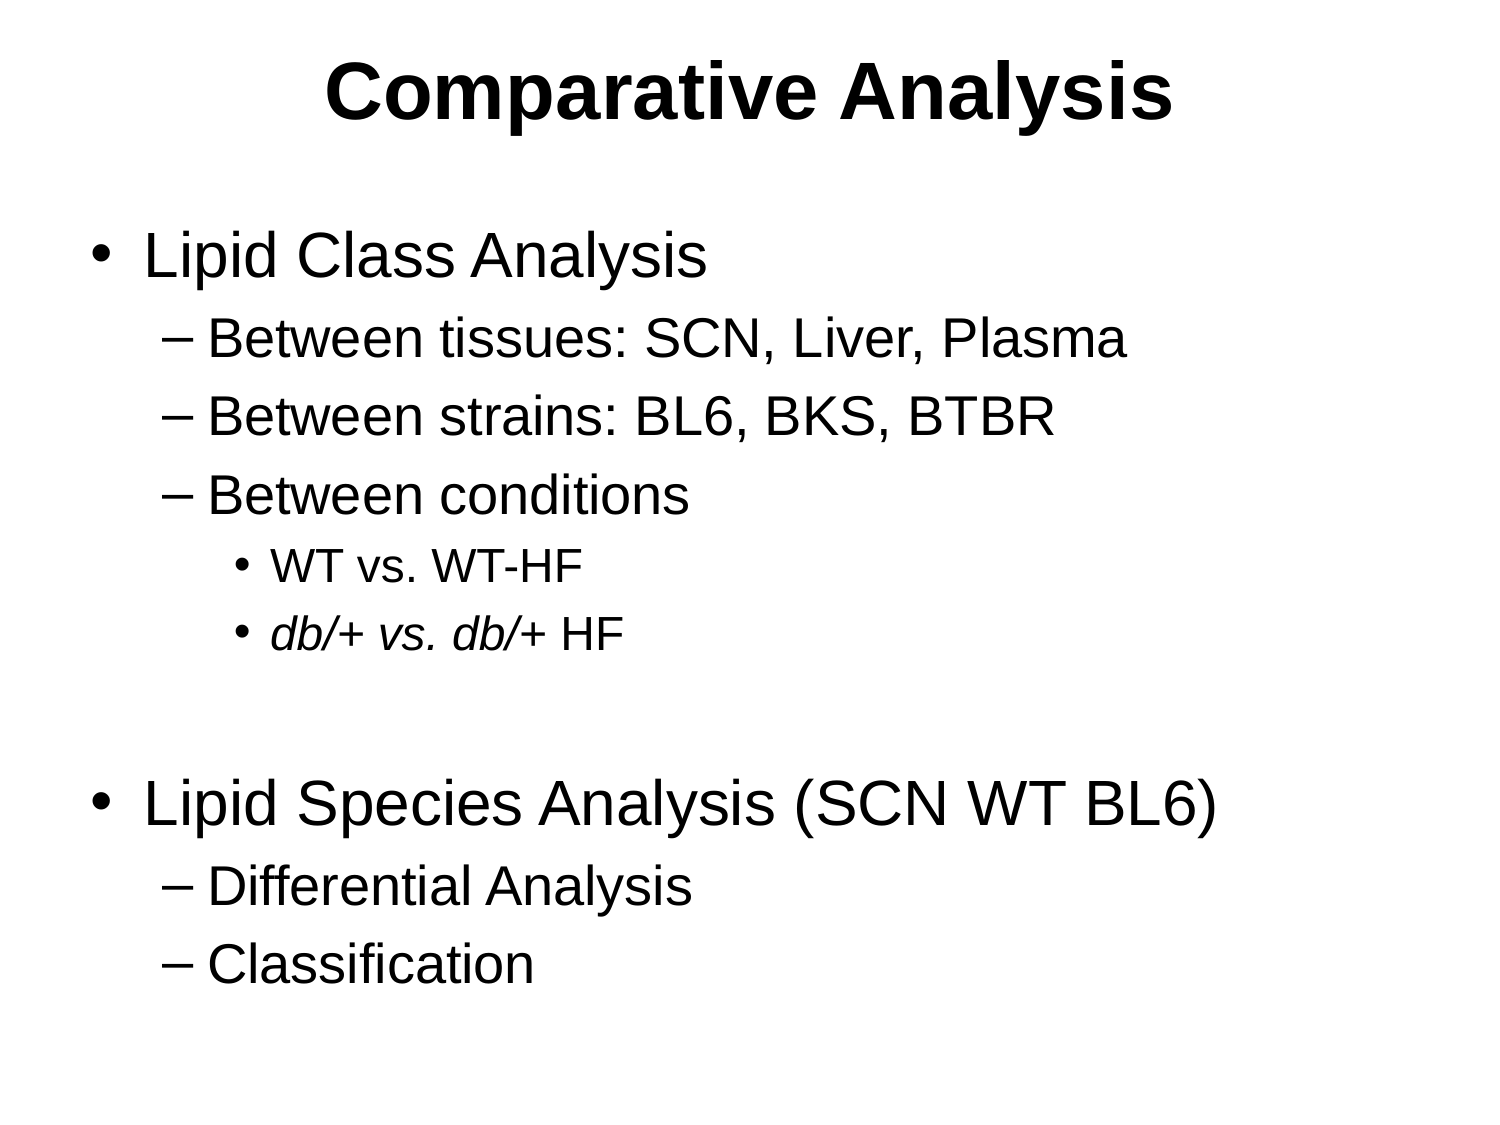

# Comparative Analysis
Lipid Class Analysis
Between tissues: SCN, Liver, Plasma
Between strains: BL6, BKS, BTBR
Between conditions
WT vs. WT-HF
db/+ vs. db/+ HF

Lipid Species Analysis (SCN WT BL6)
Differential Analysis
Classification